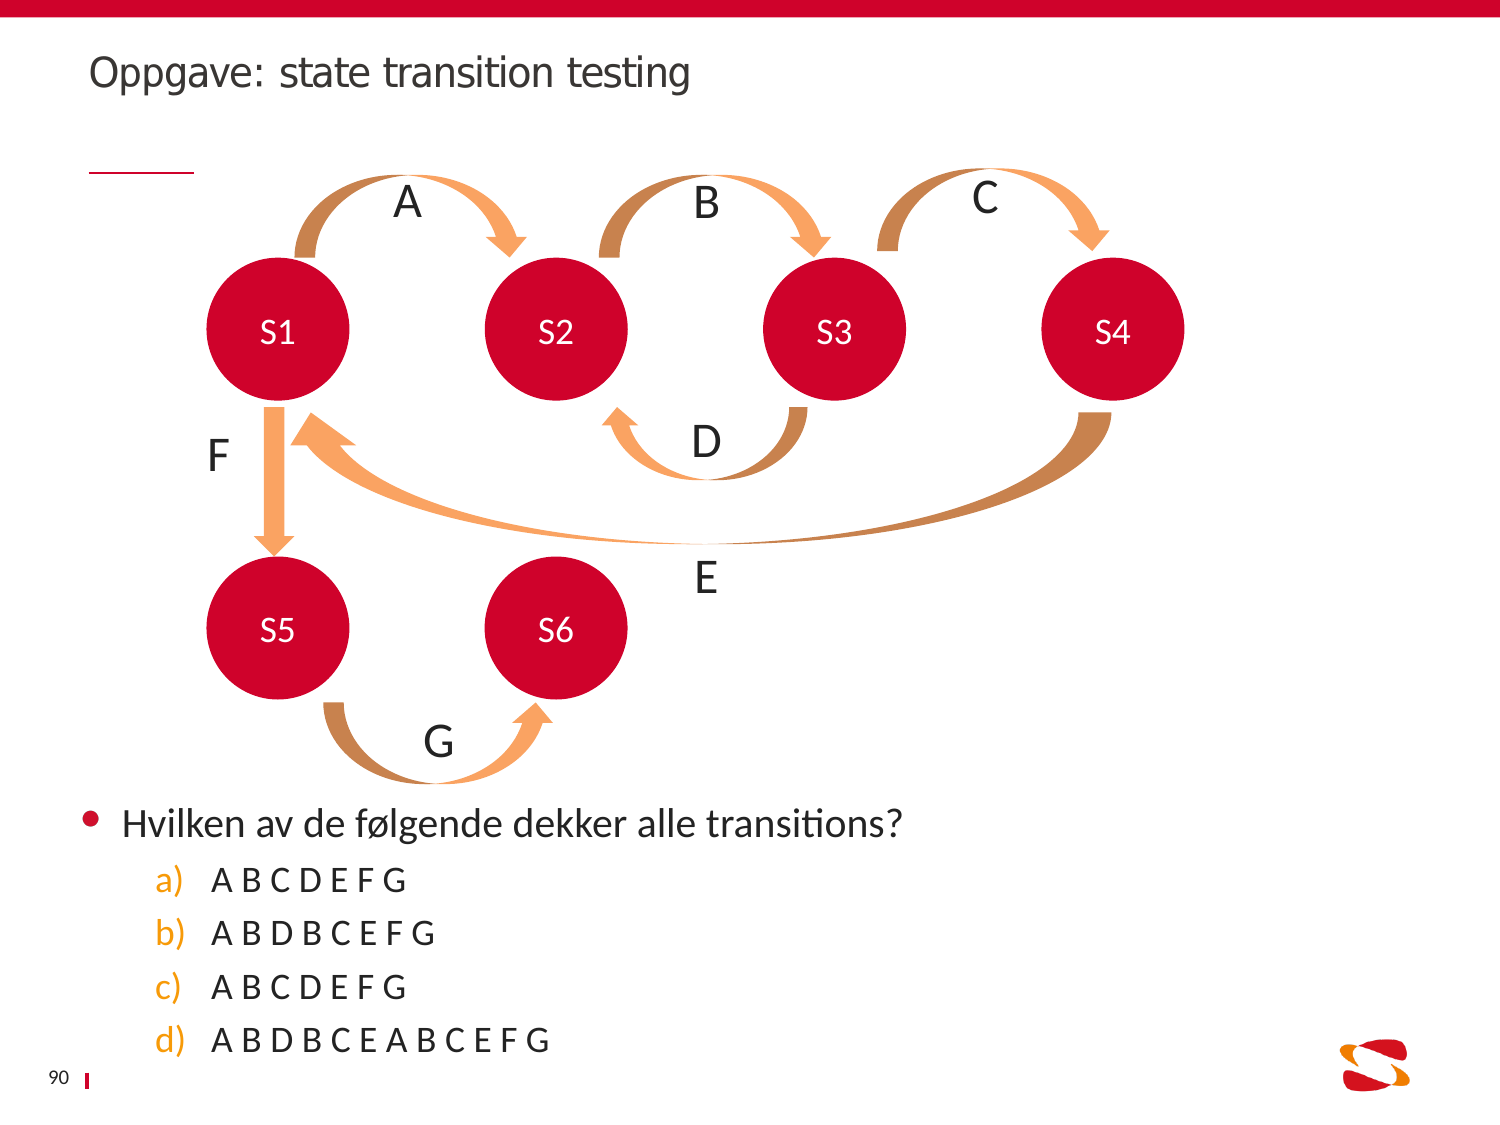

# Oppgave: state transition testing
C
A
B

S1
S2
S3
S4
D

F
E
S5
S6
G

Hvilken av de følgende dekker alle transitions?
A B C D E F G
A B D B C E F G
A B C D E F G
A B D B C E A B C E F G

90